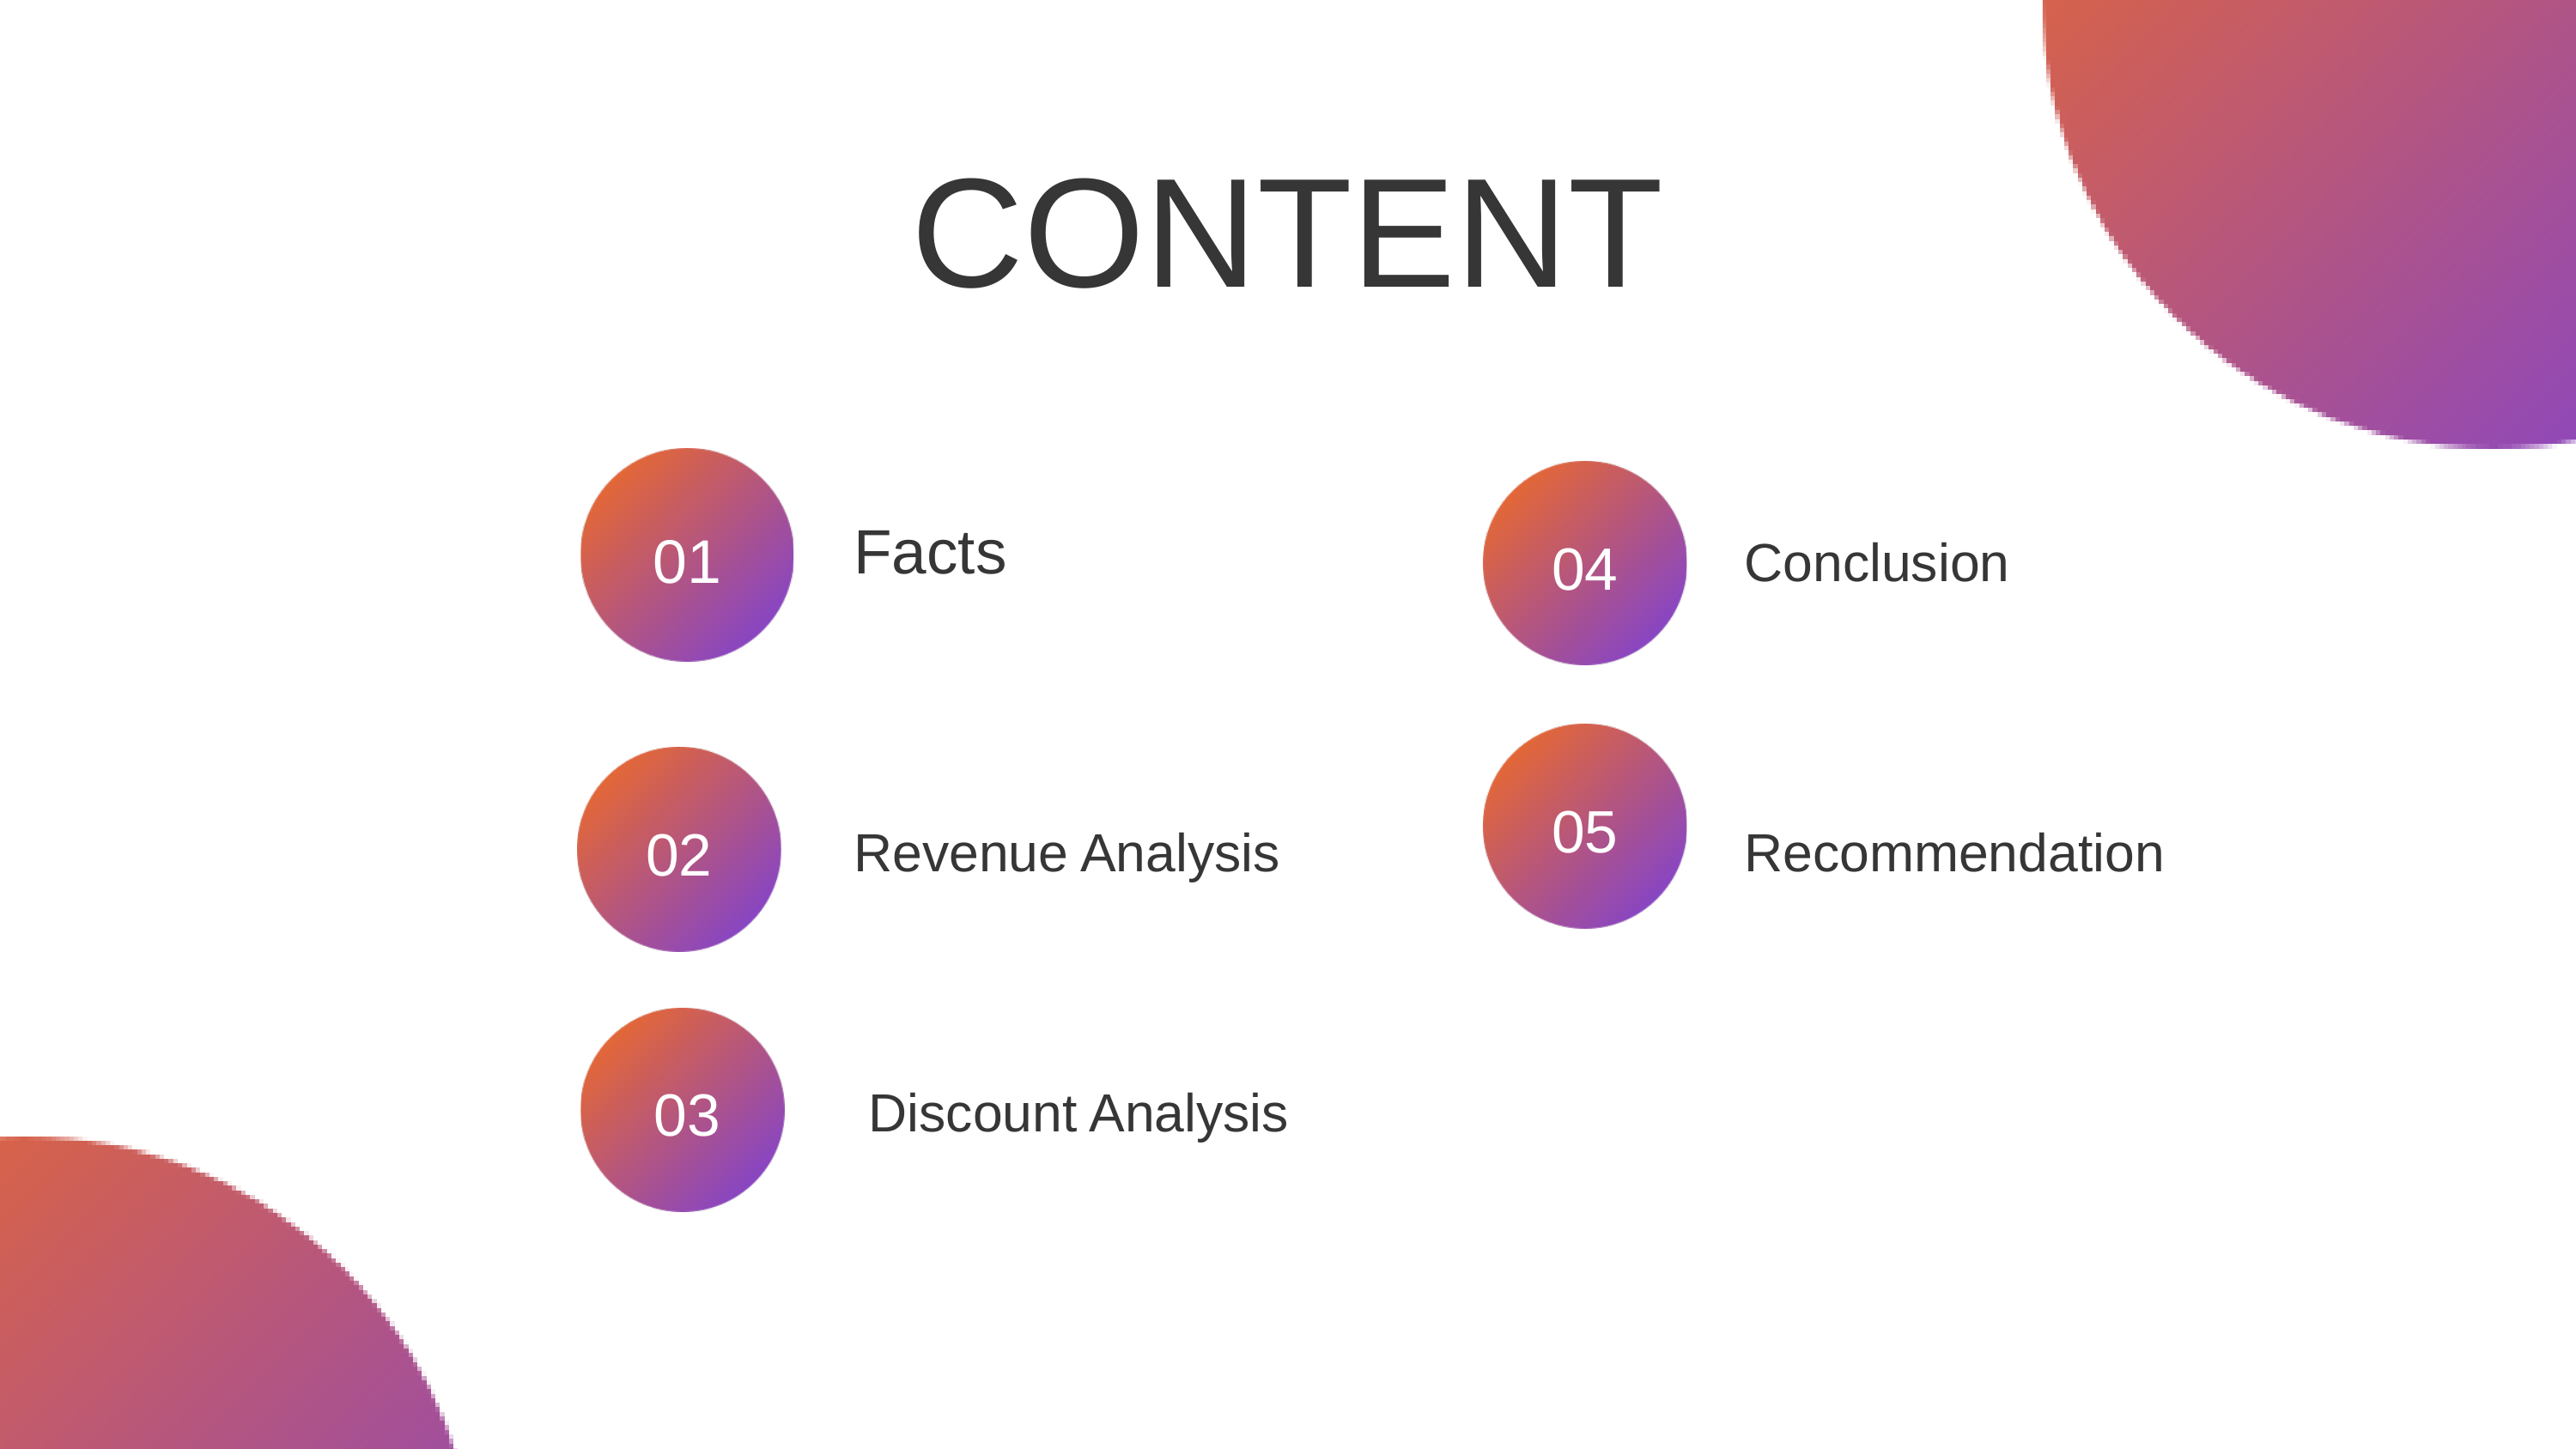

CONTENT

Facts
01
Conclusion
04

05
02
Revenue Analysis
Recommendation

03
 Discount Analysis